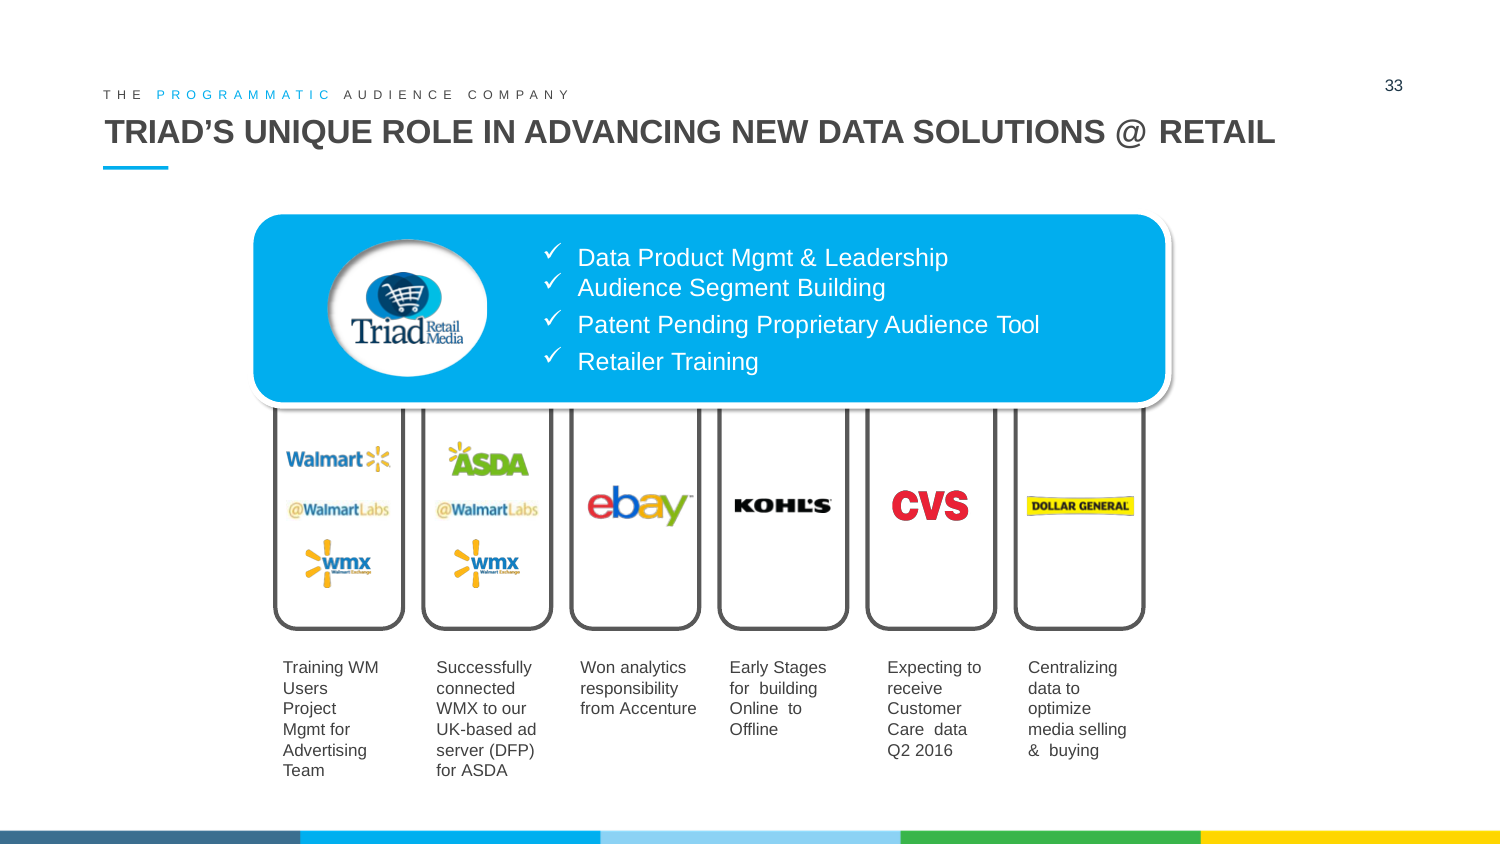

33
THE PROGRAMMATIC AUDIENCE COMPANY
# TRIAD’S UNIQUE ROLE IN ADVANCING NEW DATA SOLUTIONS @ RETAIL

Data Product Mgmt & Leadership
Audience Segment Building
Patent Pending Proprietary Audience Tool
Retailer Training

Training WM  Users Project  Mgmt for  Advertising  Team
Successfully  connected  WMX to our  UK-based ad  server (DFP)  for ASDA
Won analytics  responsibility  from Accenture
Early Stages for  building Online  to Offline
Expecting to  receive  Customer Care  data Q2 2016
Centralizing  data to optimize  media selling &  buying